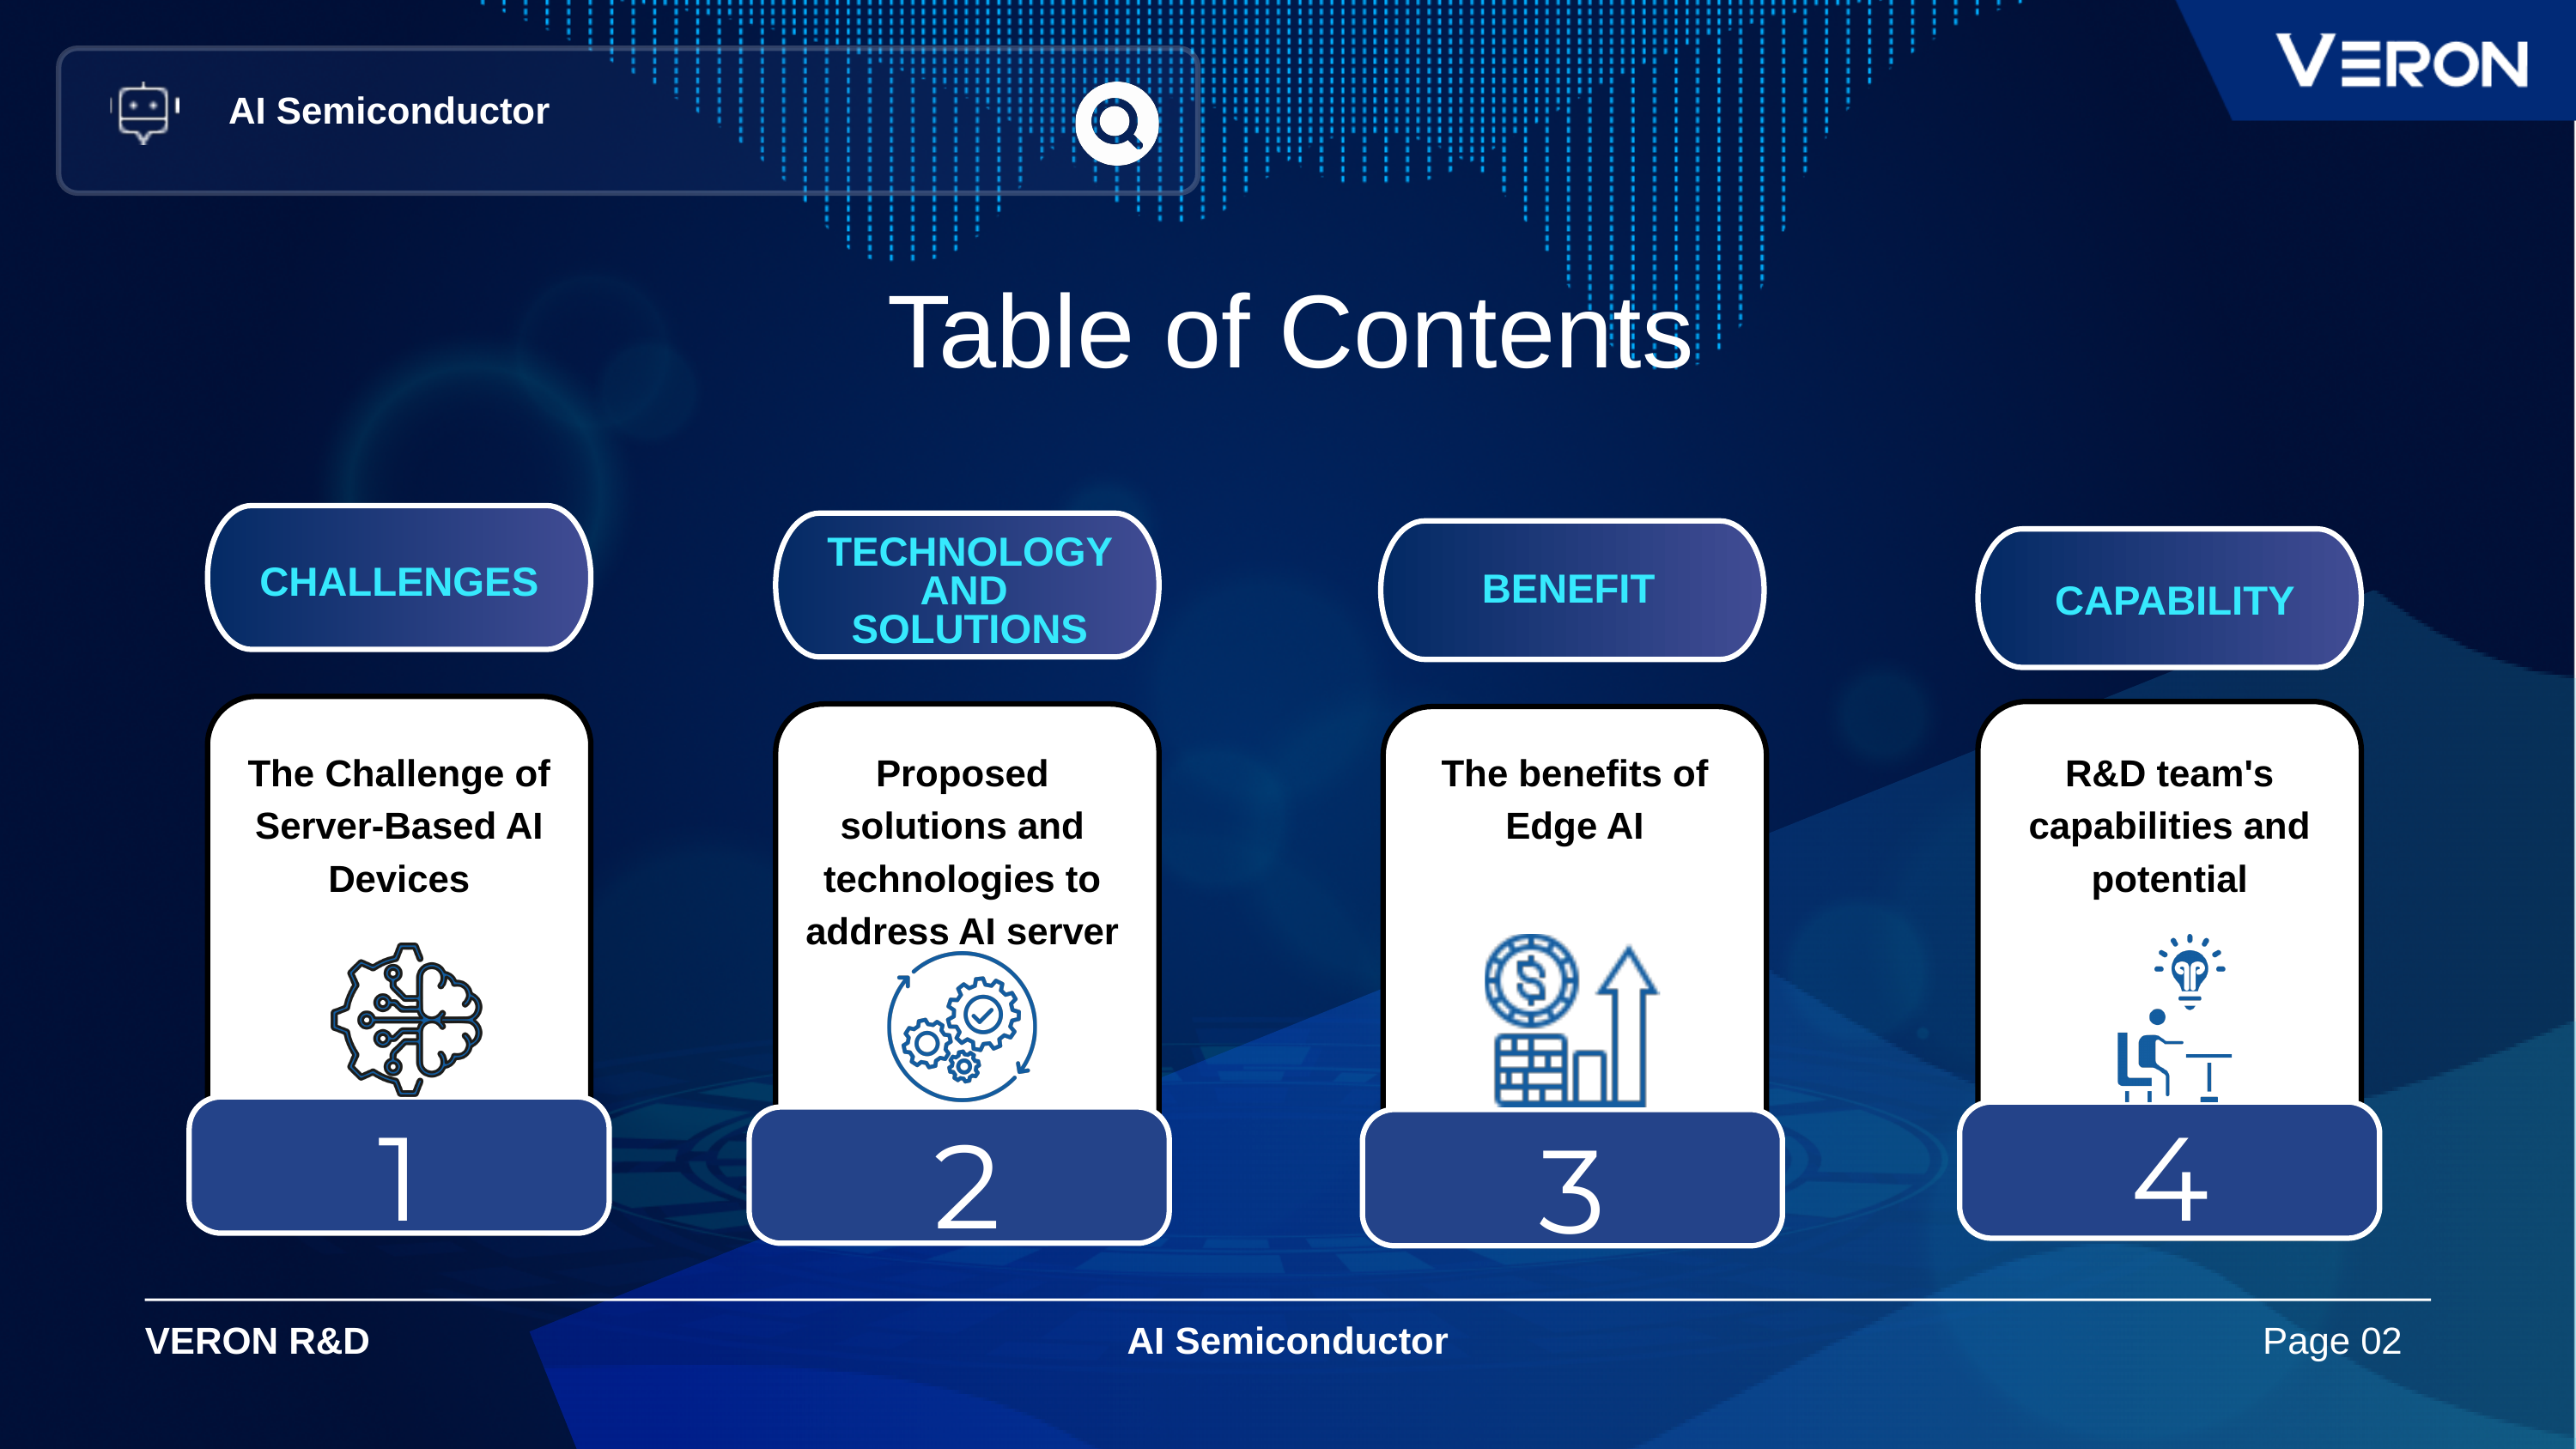

AI Semiconductor
Table of Contents

TECHNOLOGY AND
SOLUTIONS
CHALLENGES
BENEFIT
CAPABILITY

The Challenge of Server-Based AI Devices
Proposed solutions and technologies to address AI server
The benefits of Edge AI
R&D team's capabilities and potential

1
4
2
3

VERON R&D
AI Semiconductor
Page 02